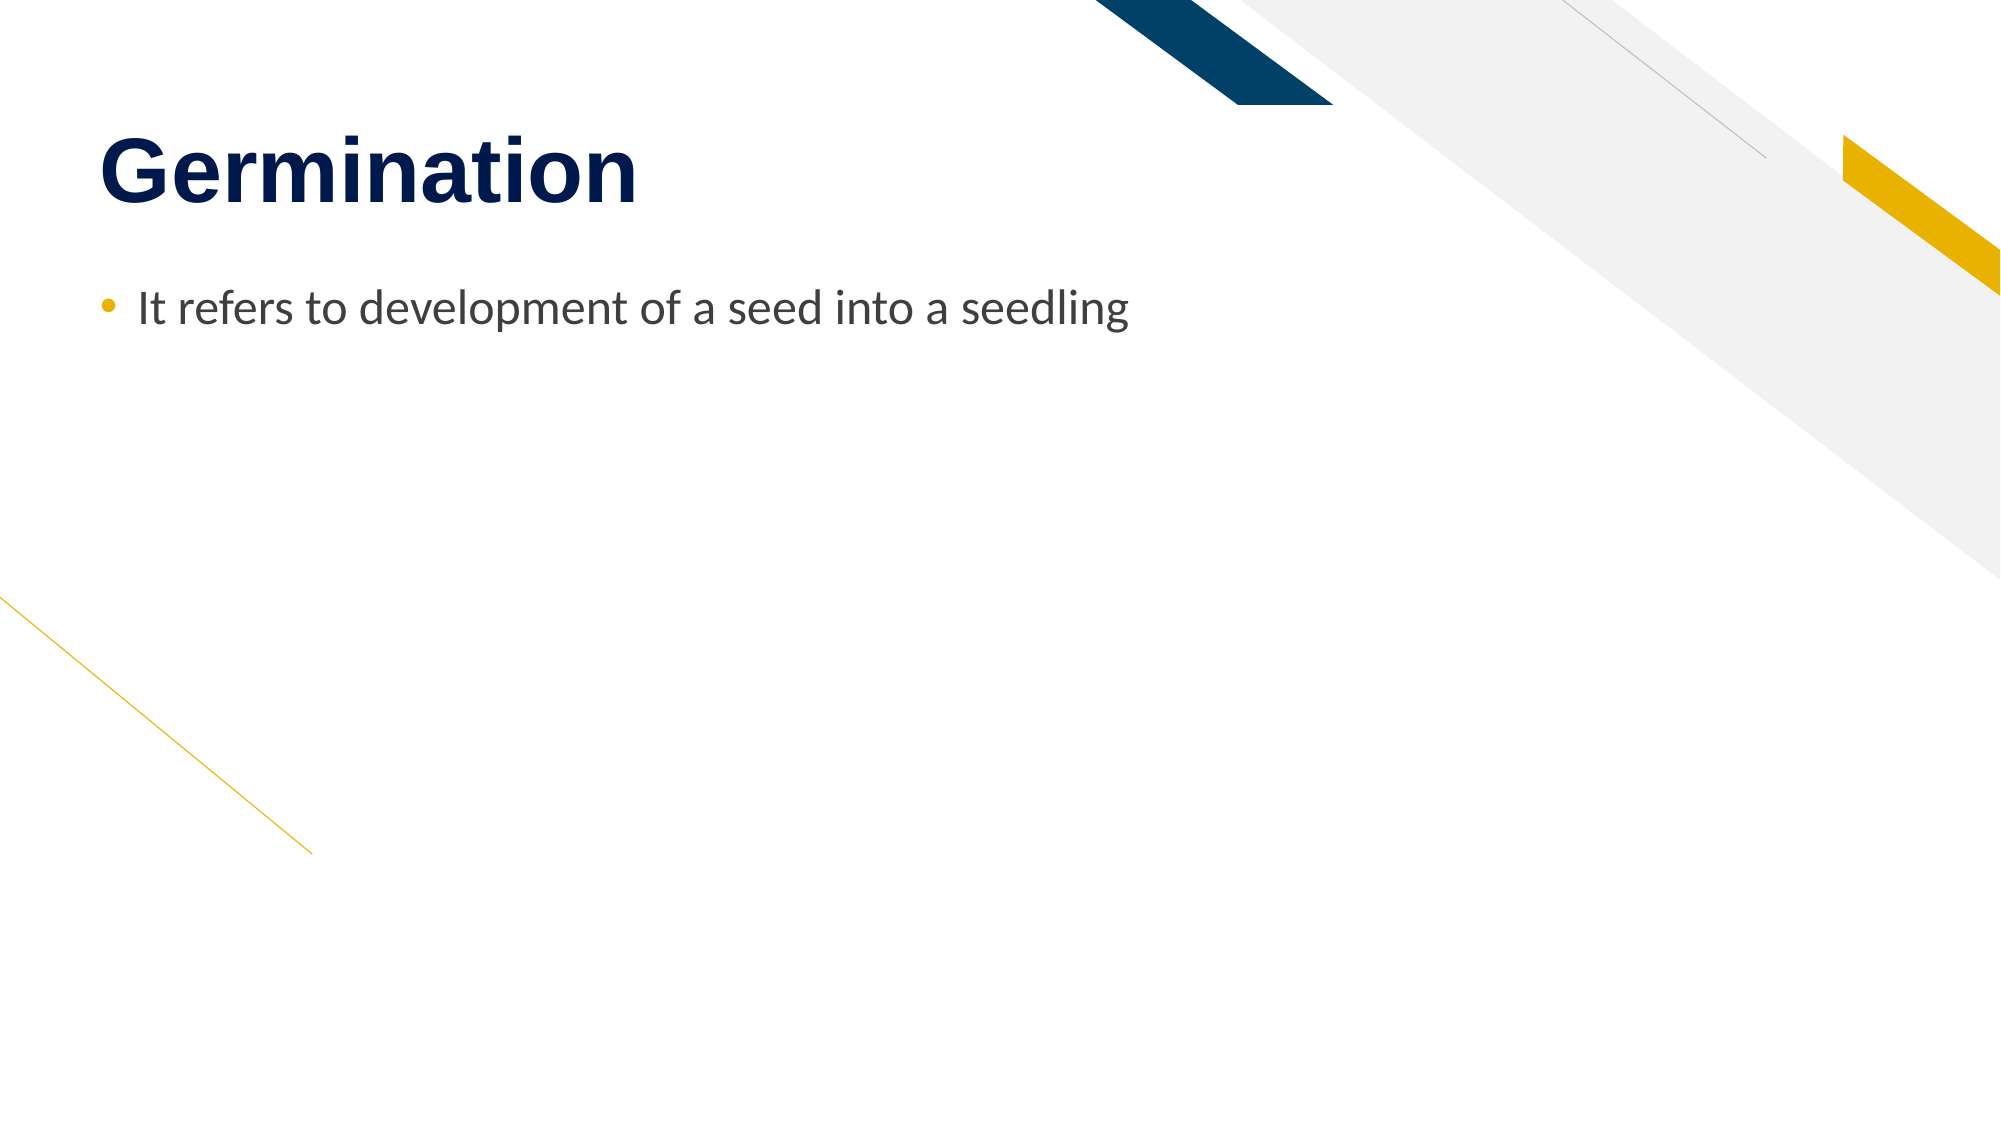

# Germination
It refers to development of a seed into a seedling